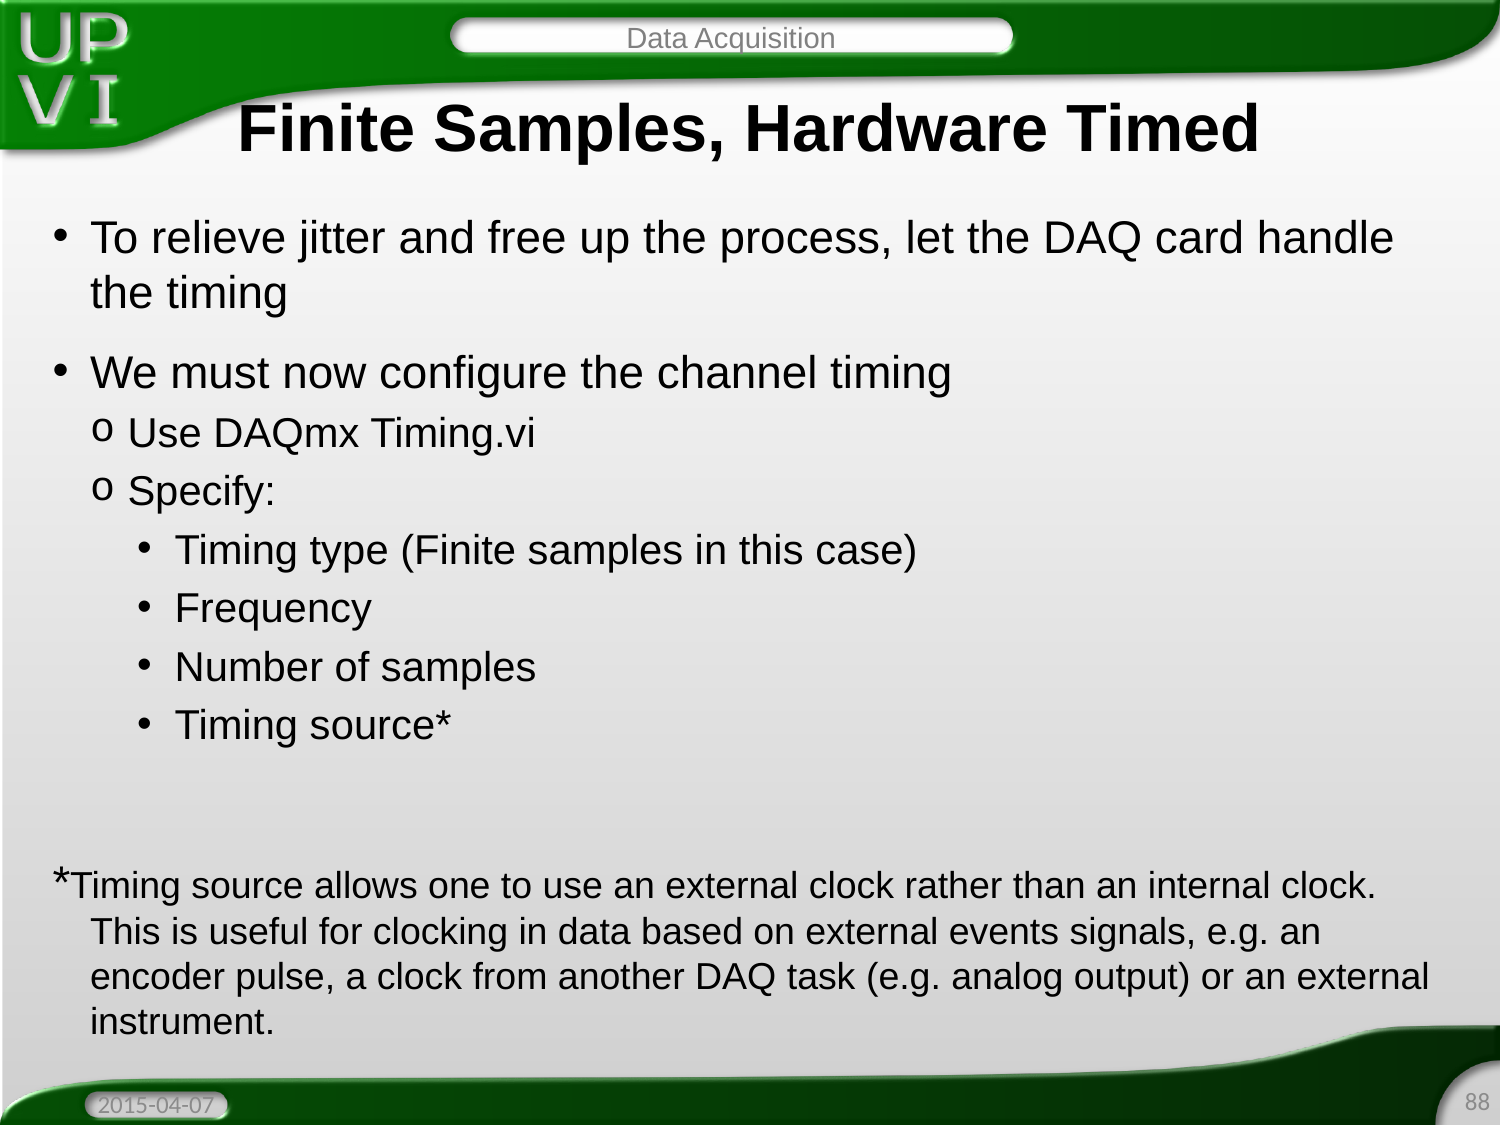

Data Acquisition
# Finite Samples, Hardware Timed
To relieve jitter and free up the process, let the DAQ card handle the timing
We must now configure the channel timing
Use DAQmx Timing.vi
Specify:
Timing type (Finite samples in this case)
Frequency
Number of samples
Timing source*

*Timing source allows one to use an external clock rather than an internal clock. This is useful for clocking in data based on external events signals, e.g. an encoder pulse, a clock from another DAQ task (e.g. analog output) or an external instrument.
88
2015-04-07